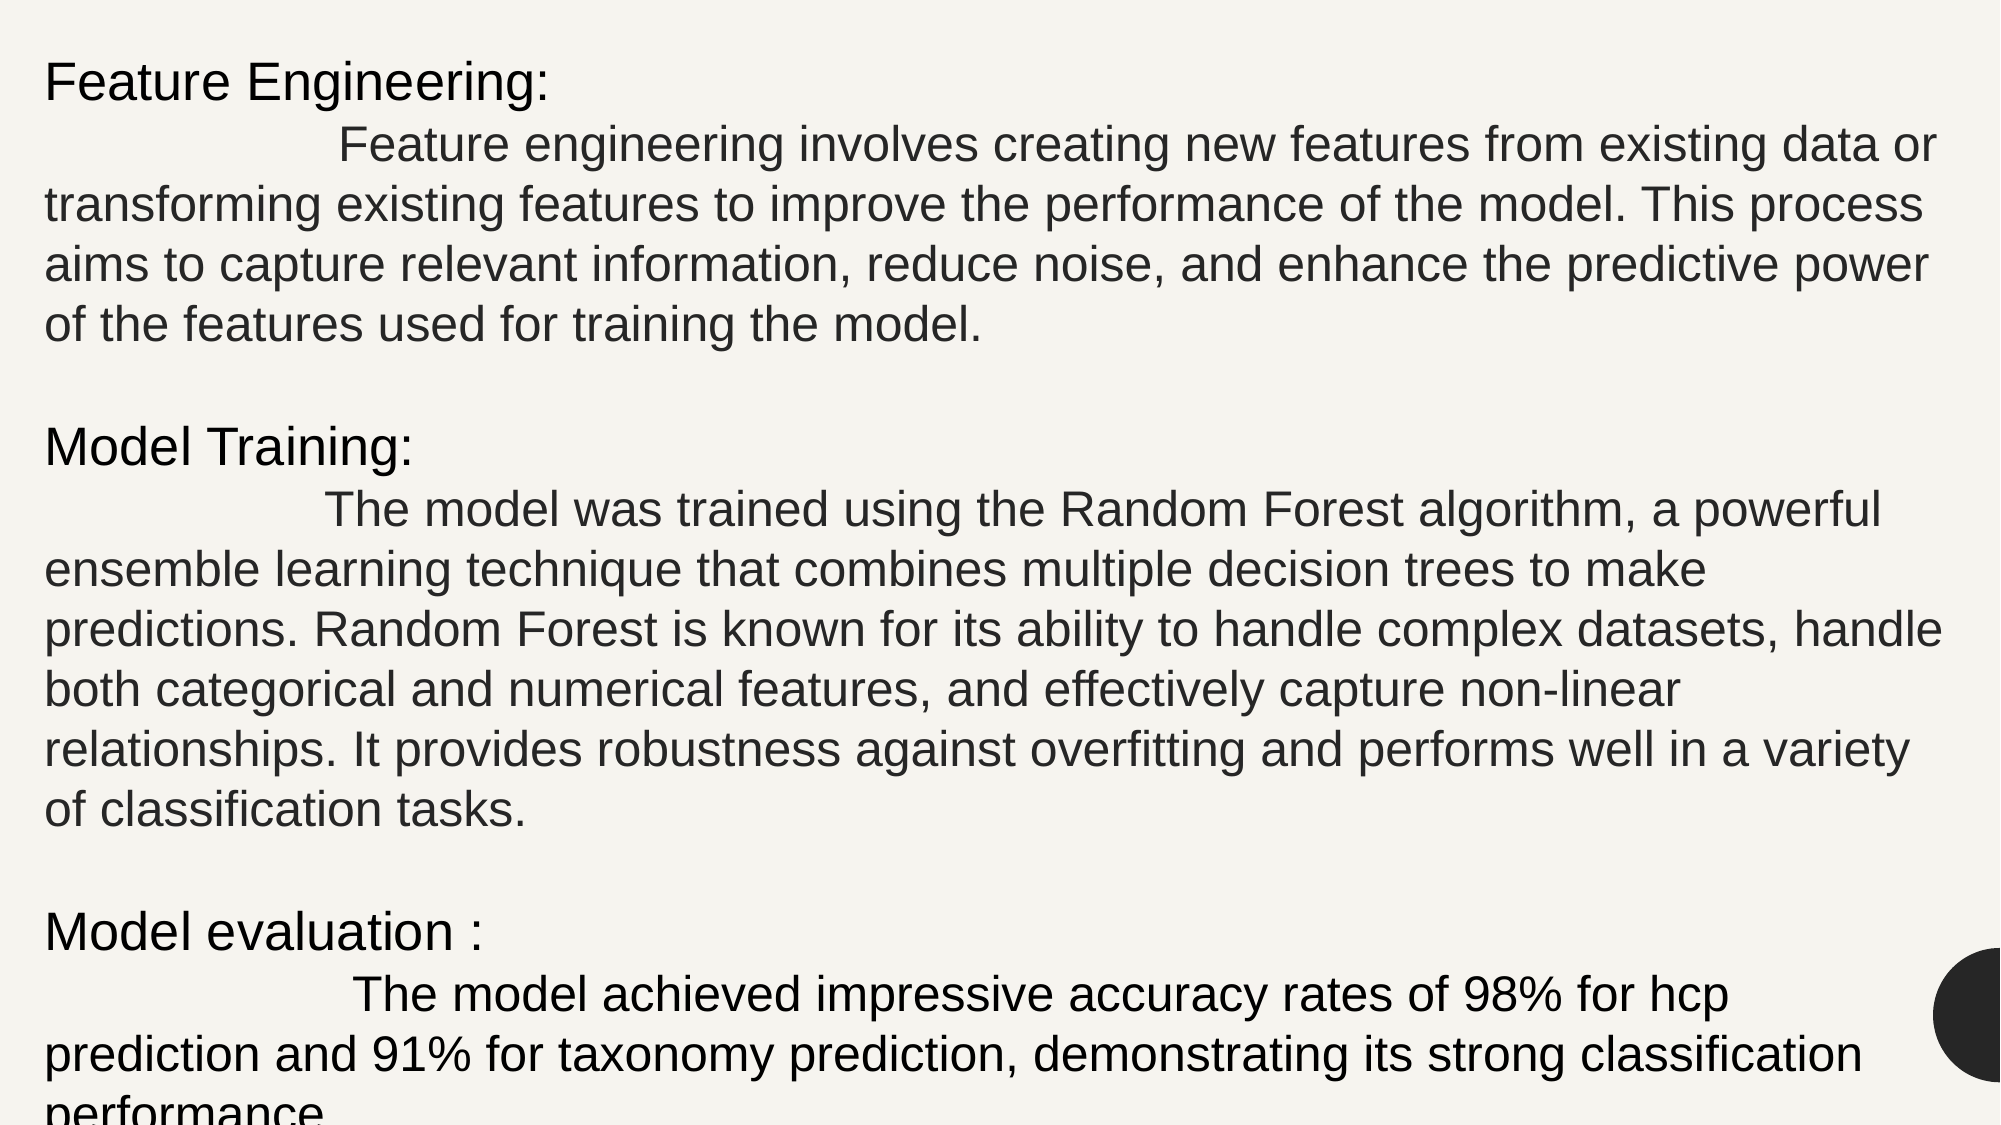

Feature Engineering:
                     Feature engineering involves creating new features from existing data or transforming existing features to improve the performance of the model. This process aims to capture relevant information, reduce noise, and enhance the predictive power of the features used for training the model.

Model Training:
                    The model was trained using the Random Forest algorithm, a powerful ensemble learning technique that combines multiple decision trees to make predictions. Random Forest is known for its ability to handle complex datasets, handle both categorical and numerical features, and effectively capture non-linear relationships. It provides robustness against overfitting and performs well in a variety of classification tasks.

Model evaluation :
                      The model achieved impressive accuracy rates of 98% for hcp prediction and 91% for taxonomy prediction, demonstrating its strong classification performance.